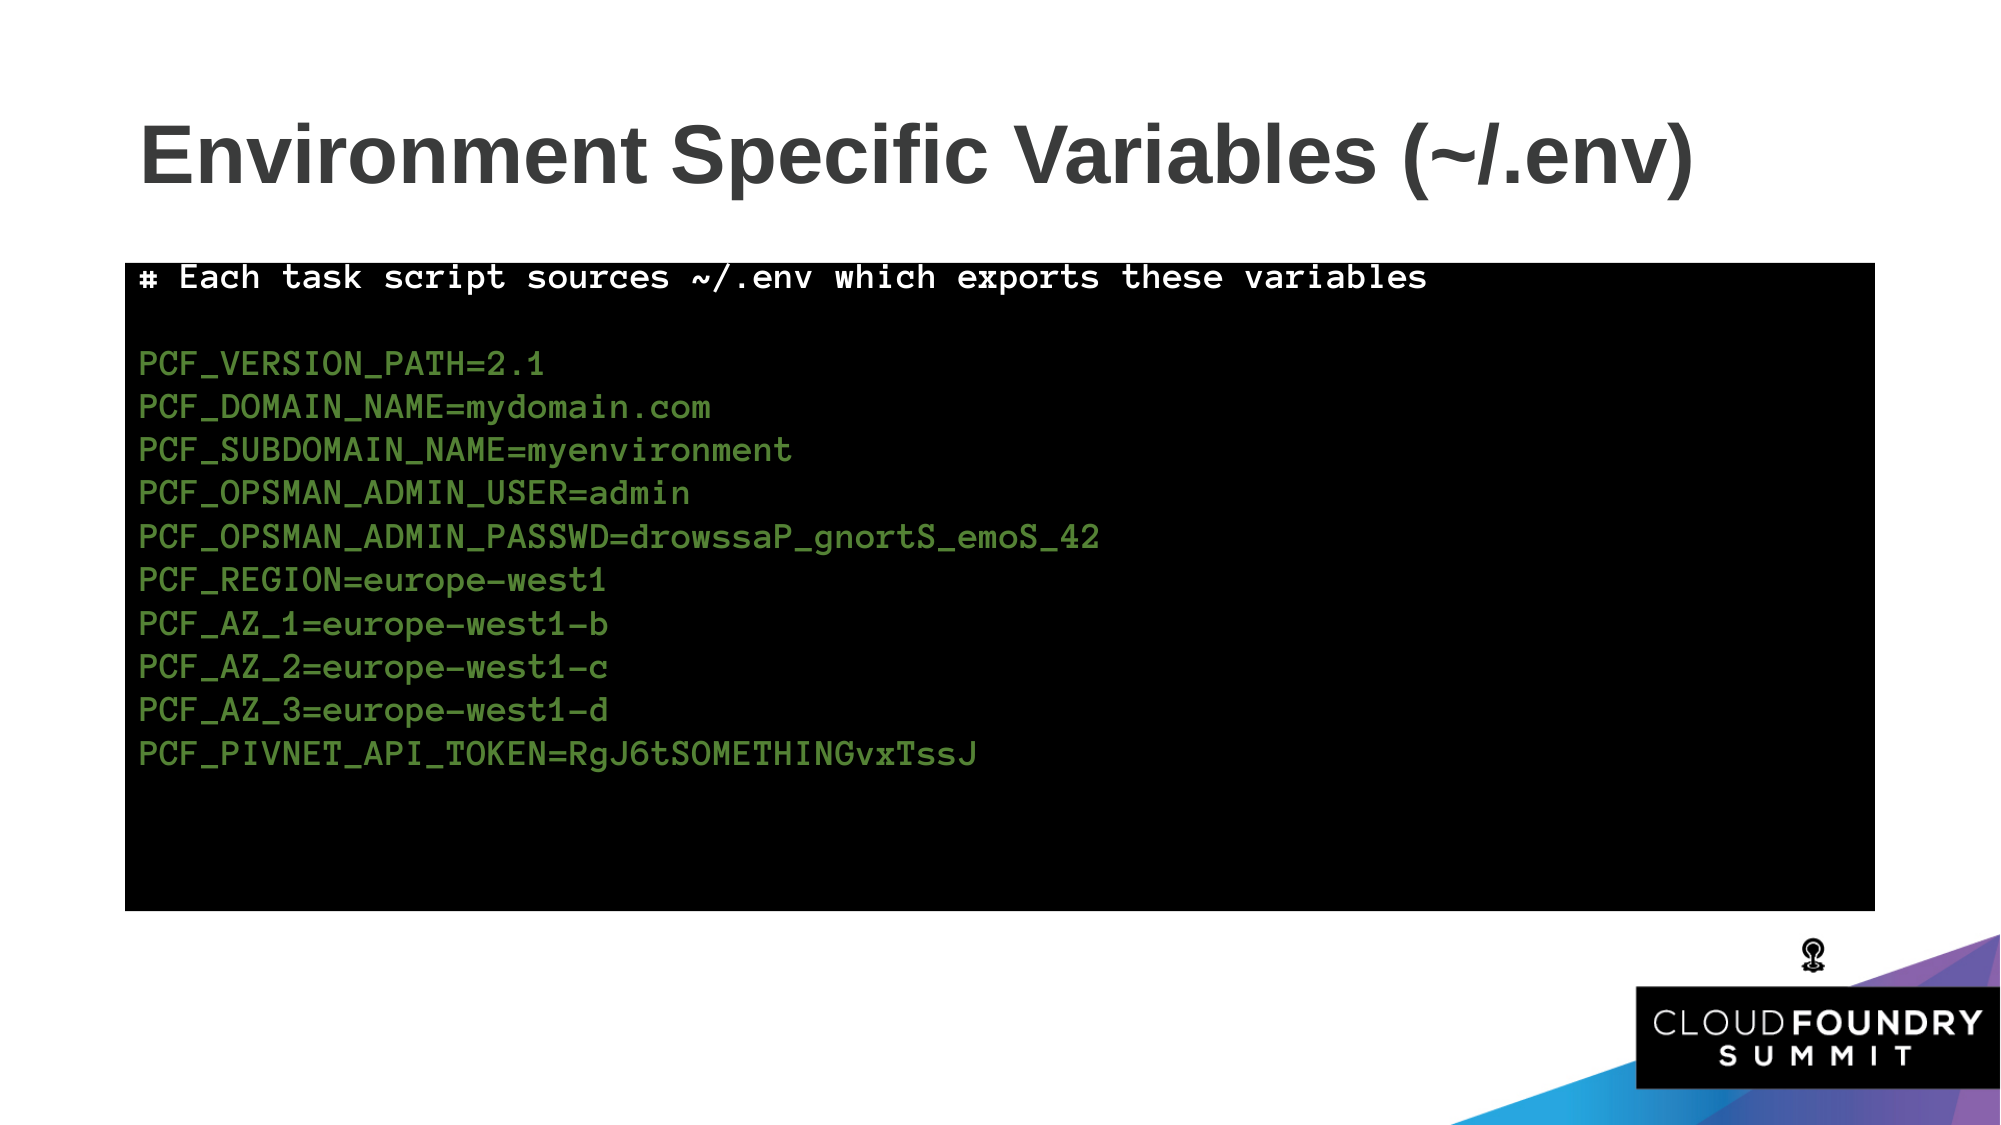

Environment Specific Variables (~/.env)

# Each task script sources ~/.env which exports these variables

PCF_VERSION_PATH=2.1
PCF_DOMAIN_NAME=mydomain.com
PCF_SUBDOMAIN_NAME=myenvironment
PCF_OPSMAN_ADMIN_USER=admin
PCF_OPSMAN_ADMIN_PASSWD=drowssaP_gnortS_emoS_42
PCF_REGION=europe-west1
PCF_AZ_1=europe-west1-b
PCF_AZ_2=europe-west1-c
PCF_AZ_3=europe-west1-d
PCF_PIVNET_API_TOKEN=RgJ6tSOMETHINGvxTssJ